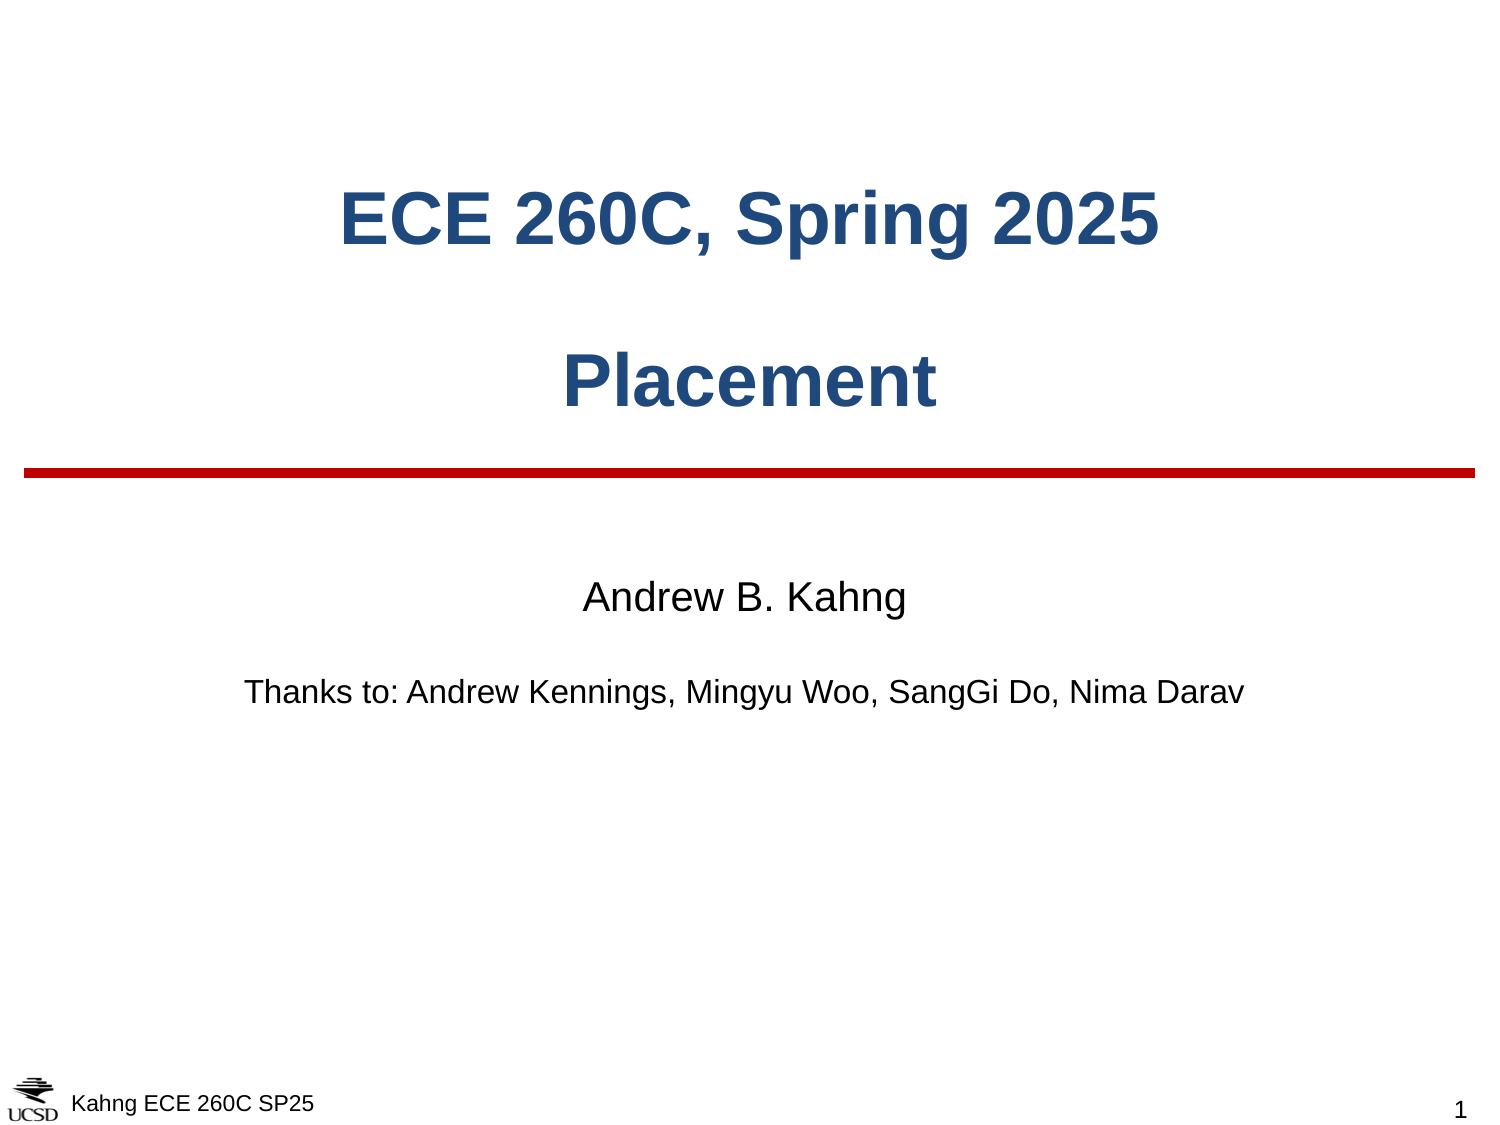

# ECE 260C, Spring 2025 Placement
Andrew B. Kahng

Thanks to: Andrew Kennings, Mingyu Woo, SangGi Do, Nima Darav
Kahng ECE 260C SP25